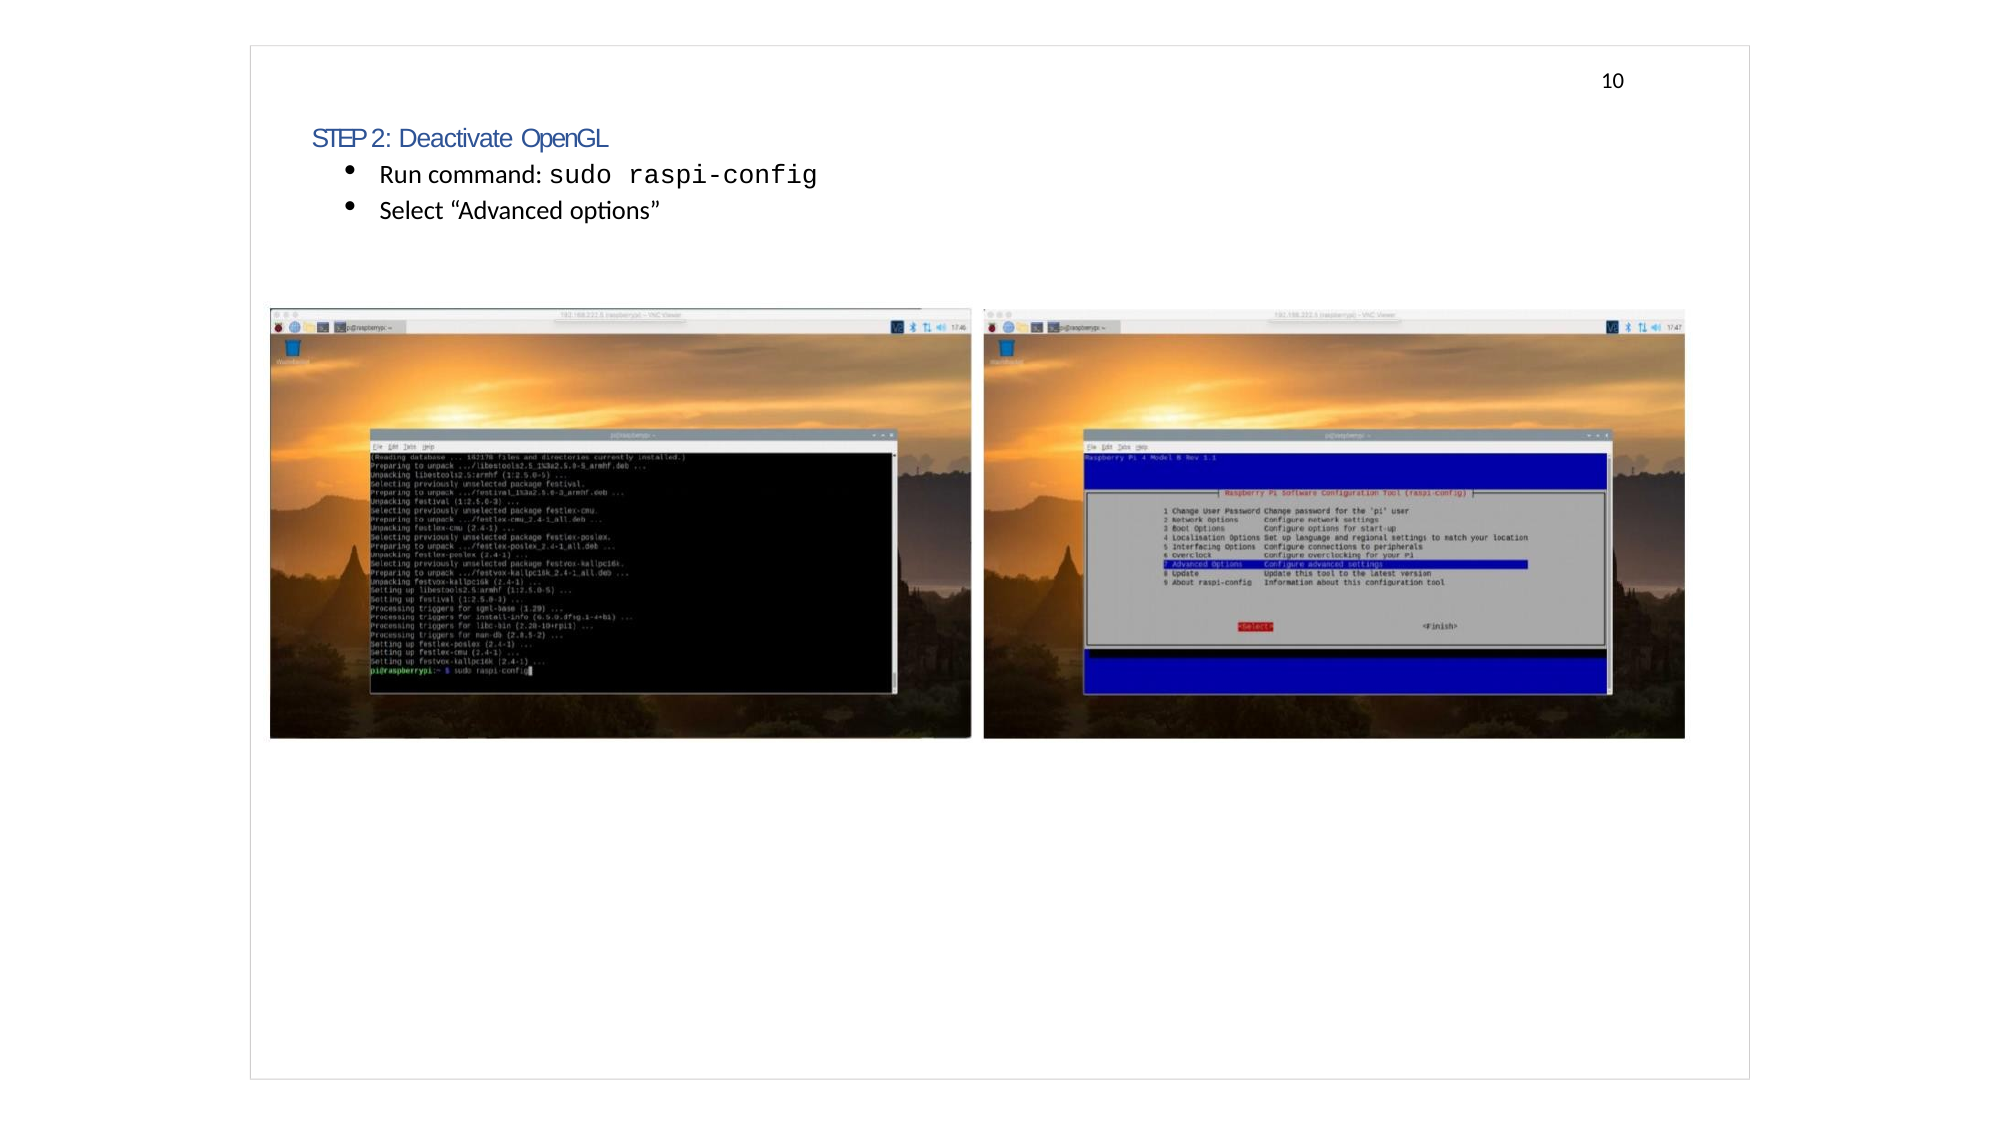

10
STEP 2: Deactivate OpenGL
Run command: sudo raspi-config
Select “Advanced options”